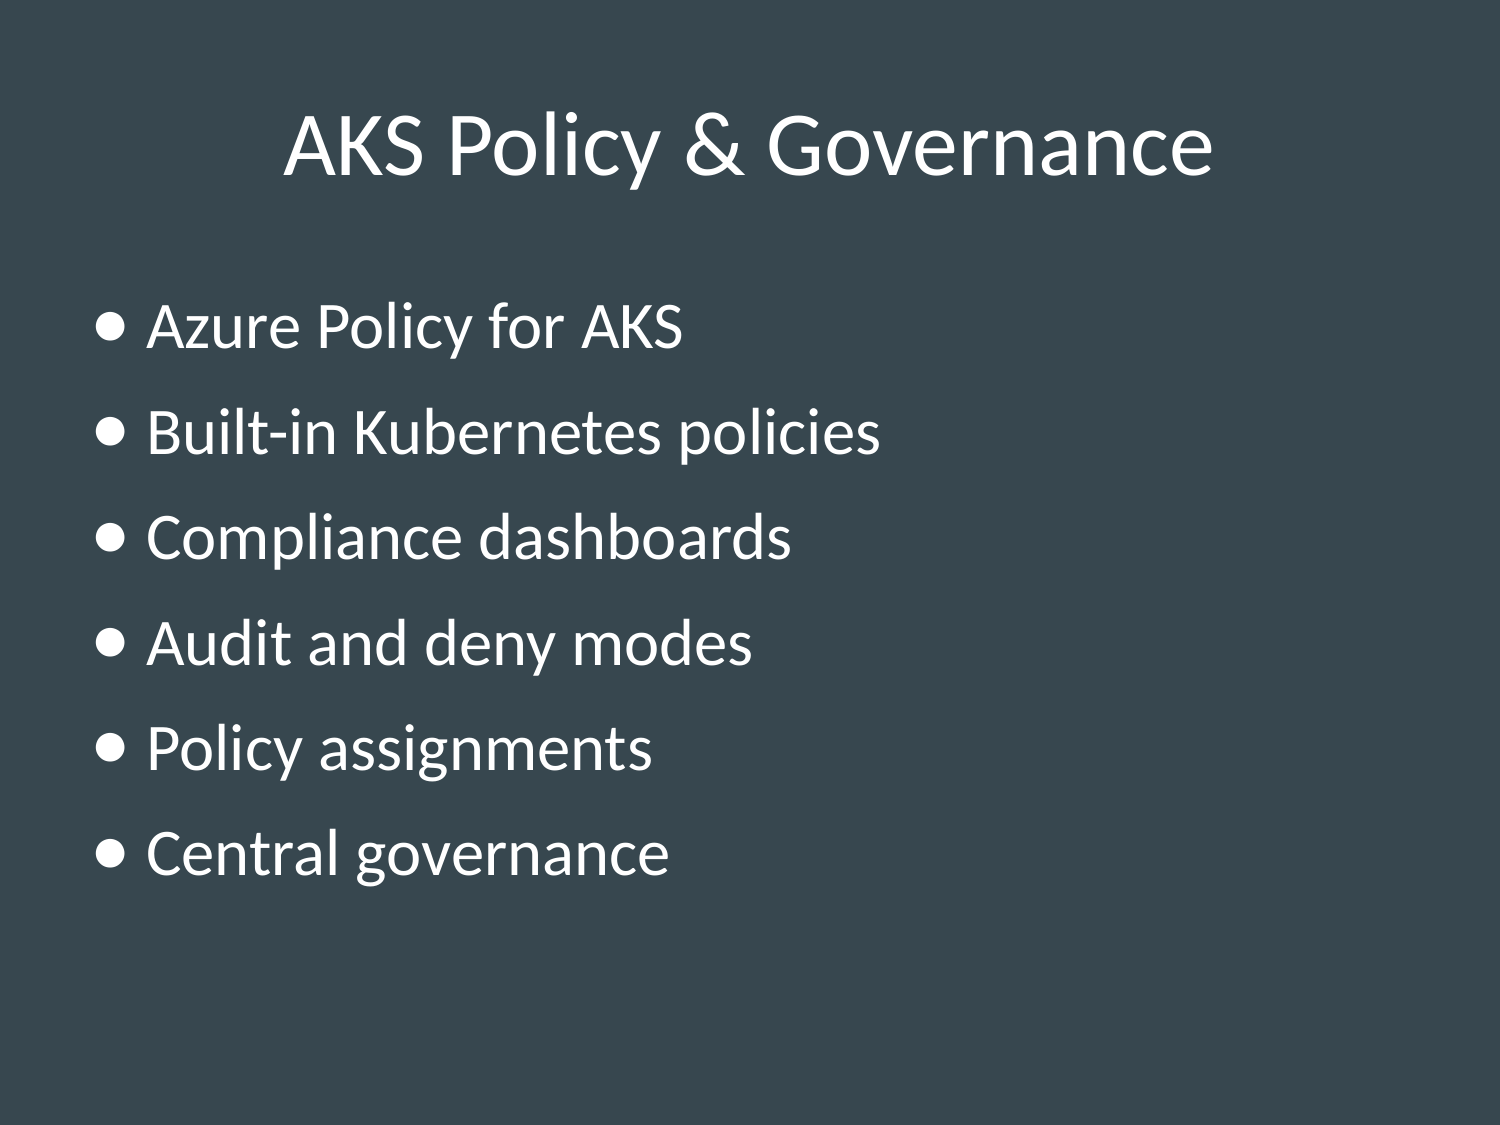

# AKS Policy & Governance
Azure Policy for AKS
Built-in Kubernetes policies
Compliance dashboards
Audit and deny modes
Policy assignments
Central governance